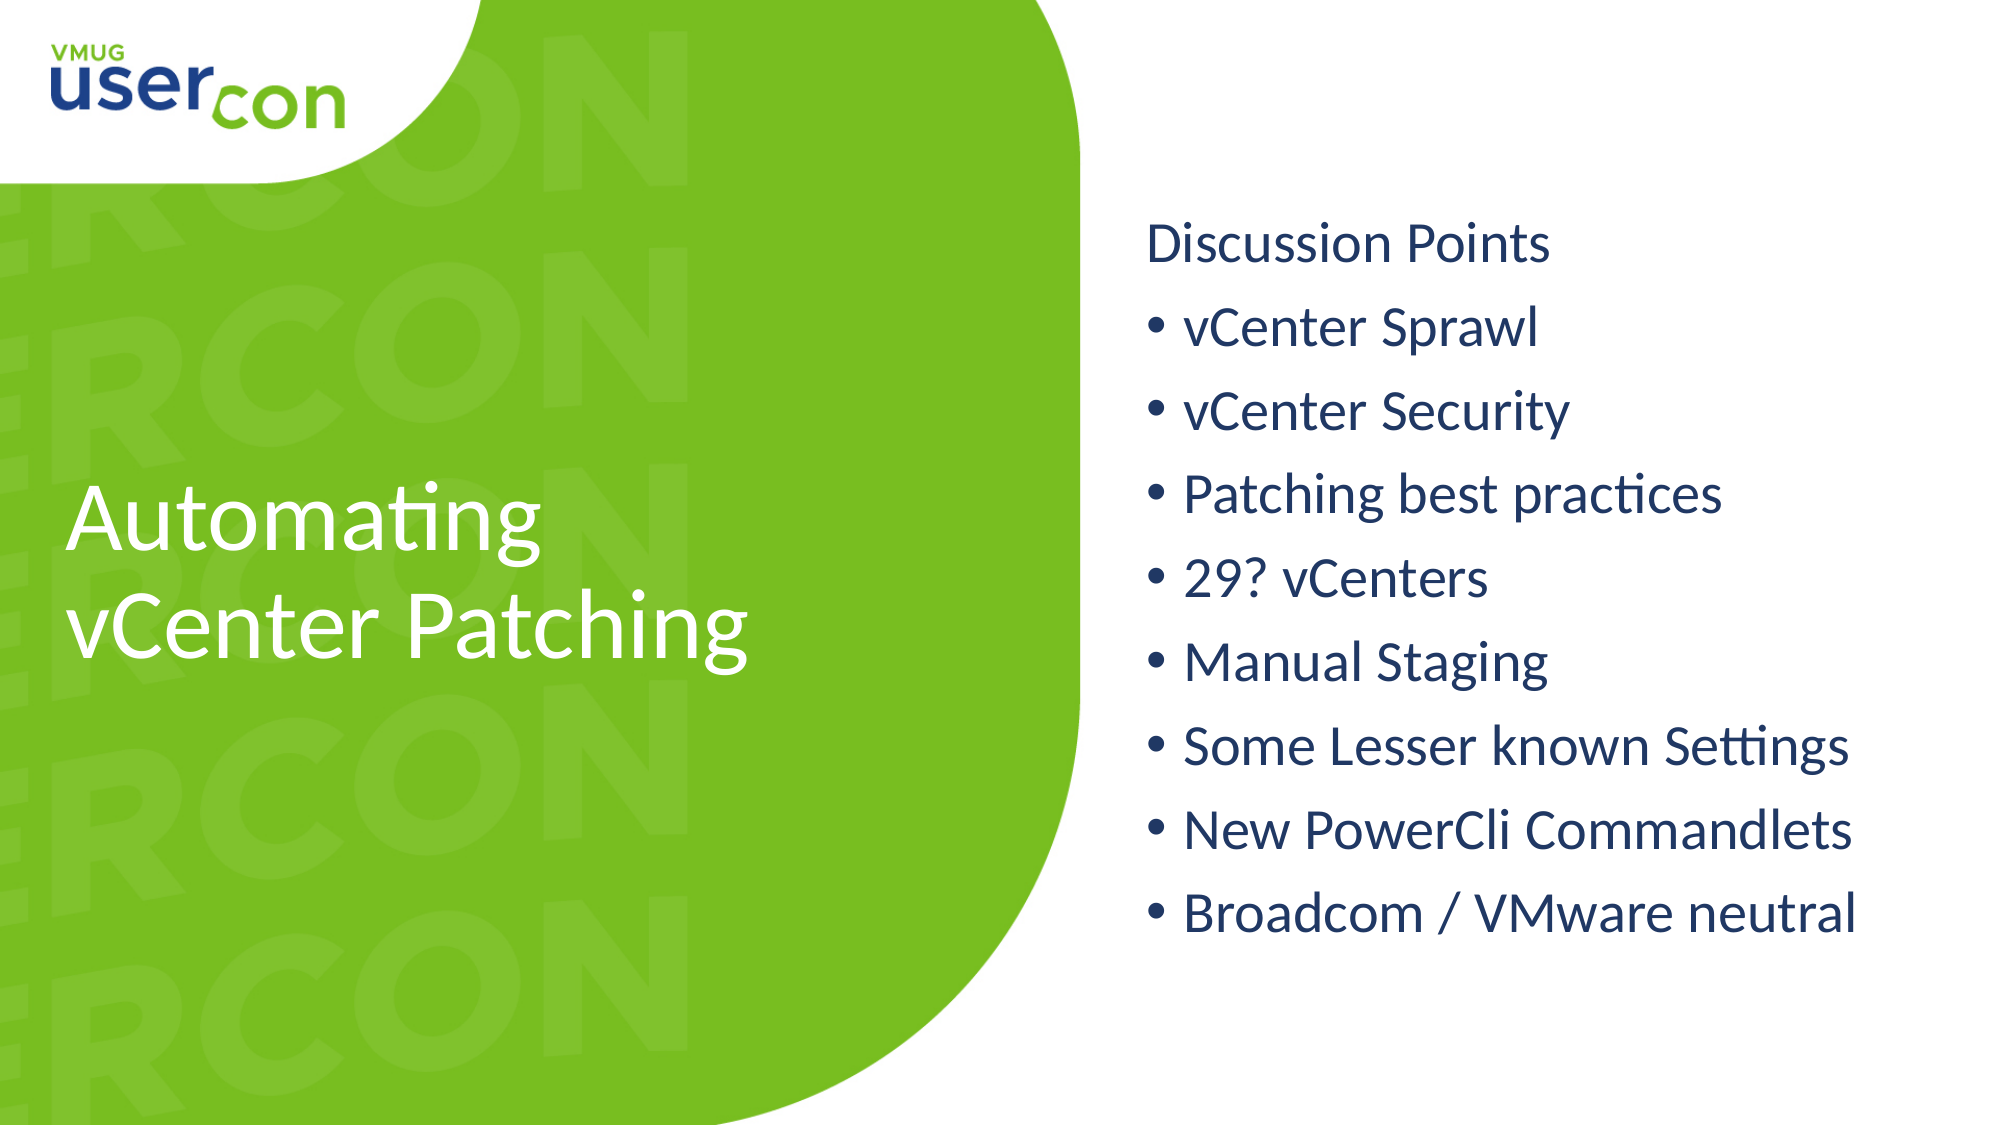

Discussion Points
vCenter Sprawl
vCenter Security
Patching best practices
29? vCenters
Manual Staging
Some Lesser known Settings
New PowerCli Commandlets
Broadcom / VMware neutral

# Automating vCenter Patching